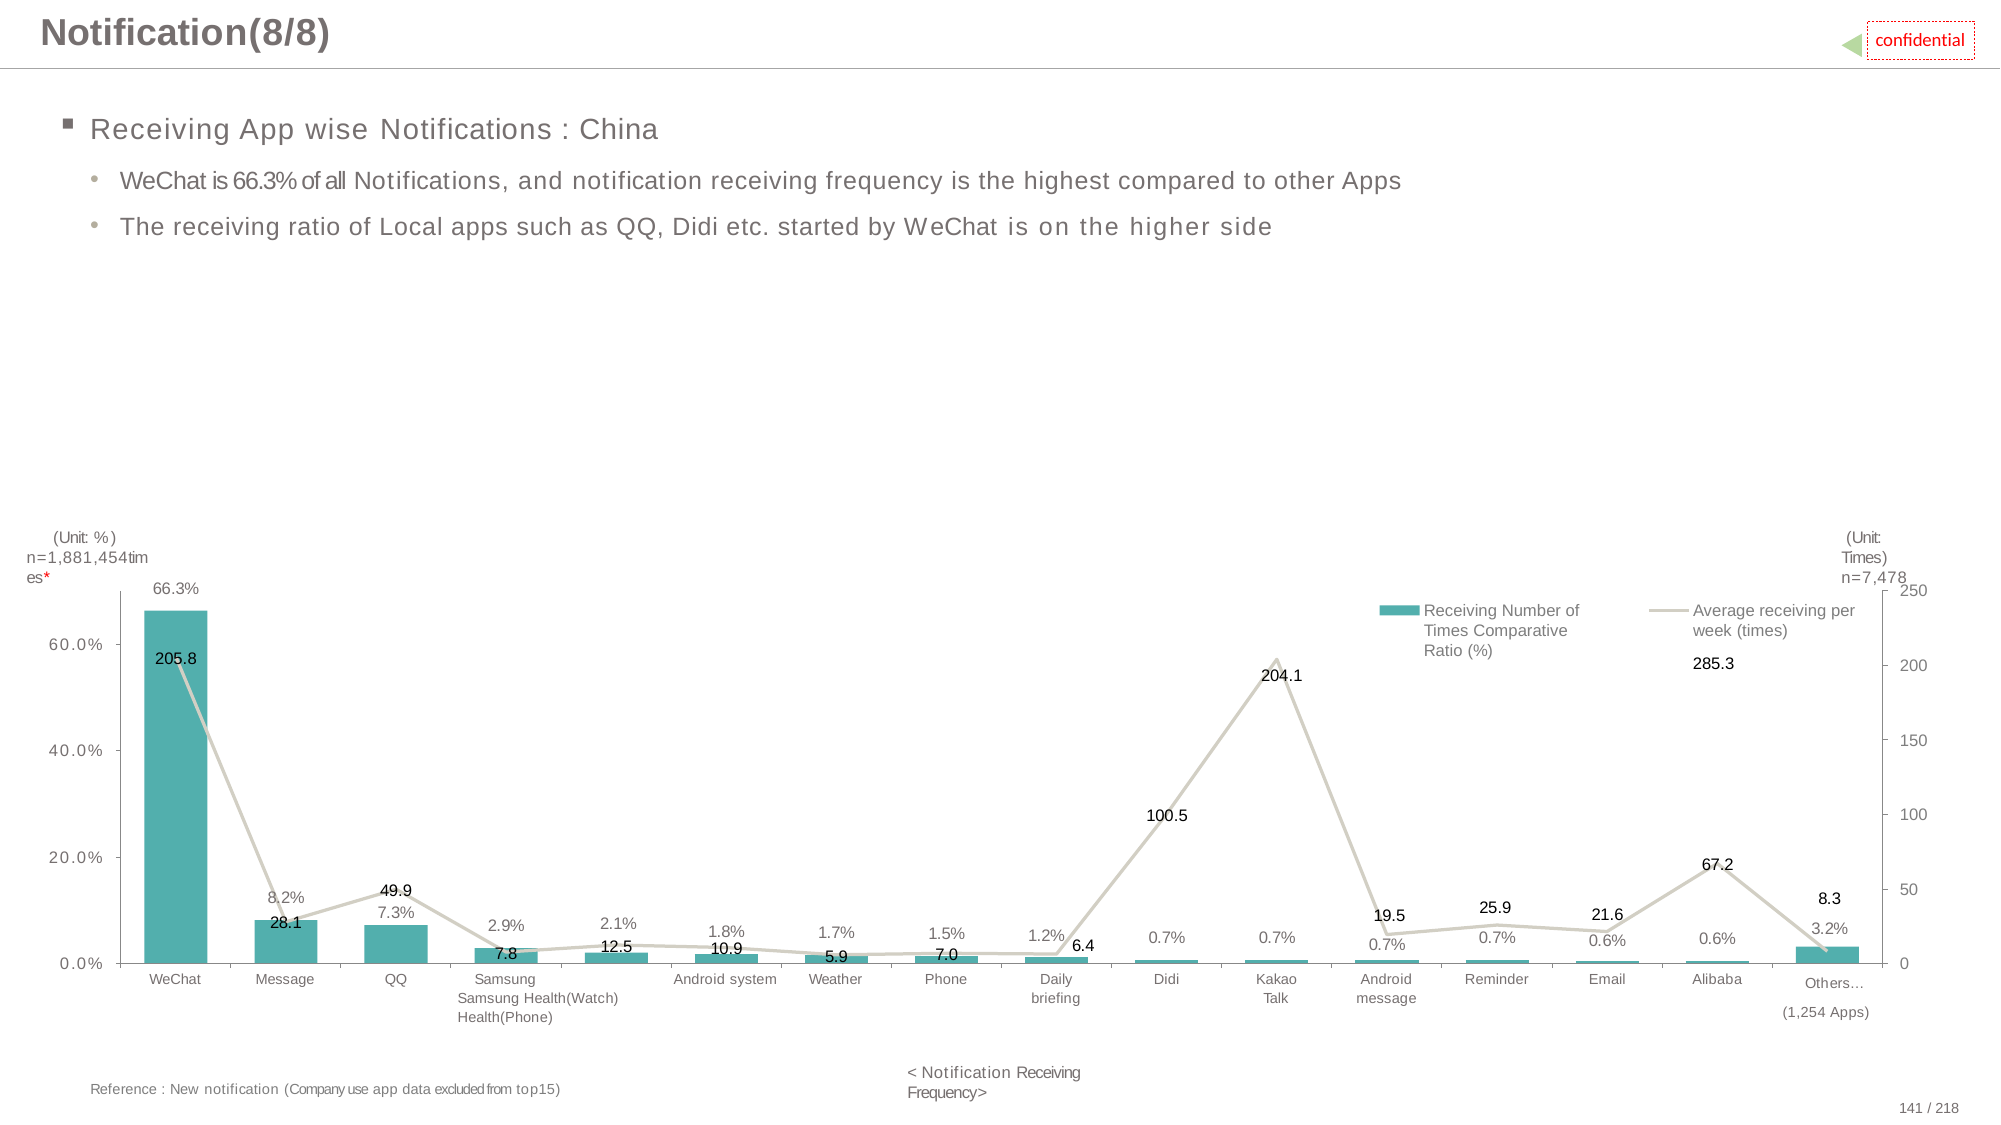

# Notification(8/8)
confidential

Receiving App wise Notifications : China

WeChat is 66.3% of all Notifications, and notification receiving frequency is the highest compared to other Apps

The receiving ratio of Local apps such as QQ, Didi etc. started by WeChat is on the higher side
(Unit: %) n=1,881,454times*
(Unit: Times) n=7,478
66.3%
250

Receiving Number of Times Comparative Ratio (%)
Average receiving per week (times)

285.3

60.0%

205.8
200

204.1

150

40.0%

100
100.5

20.0%
67.2

50
49.9
8.2%
28.1
8.3

25.9
7.3%
21.6
19.5
2.1%
2.9%
3.2%

1.8%
1.7%
1.5%
1.2%

0.7%
0.7%
0.7%
0.6%
0.6%
0.7%
6.4
12.5
10.9
7.8
7.0
5.9

0.0%
0

Others… (1,254 Apps)

Samsung	Samsung Health(Watch)   Health(Phone)
Daily briefing
Kakao Talk
Android message
WeChat
Message
QQ
Android system
Weather
Phone
Didi
Reminder
Email
Alibaba
< Notification Receiving Frequency>
Reference : New notification (Company use app data excluded from top15)
141 / 218